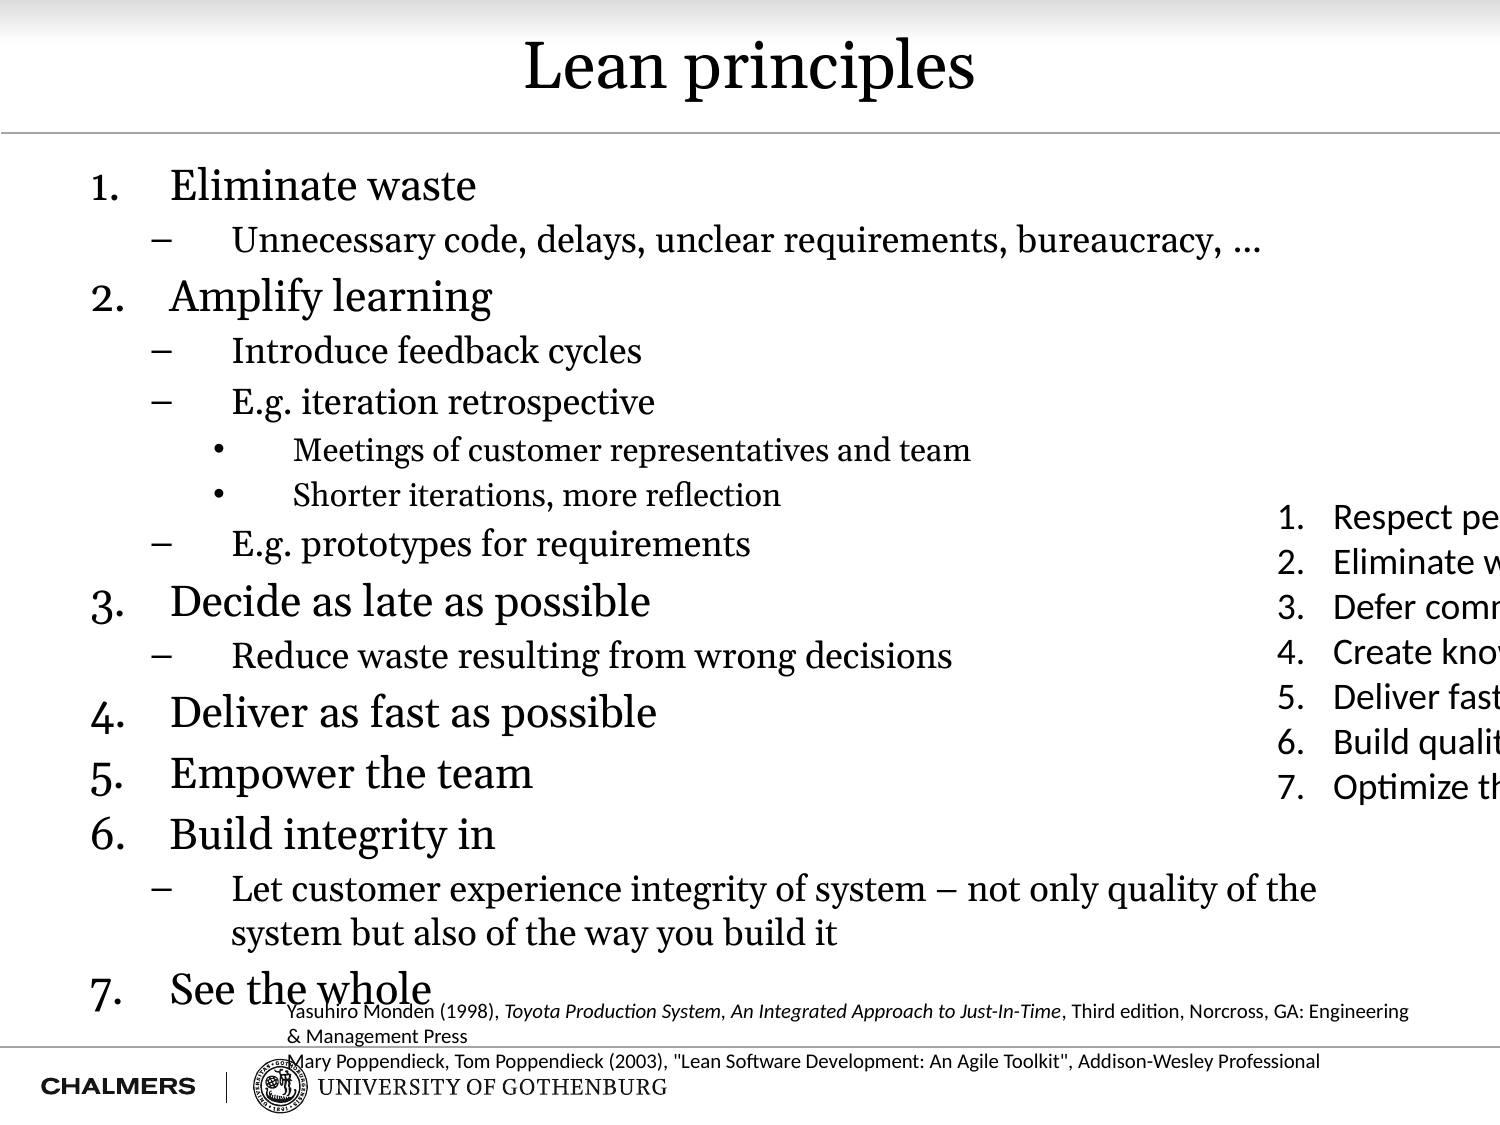

# Lean principles
Eliminate waste
Unnecessary code, delays, unclear requirements, bureaucracy, …
Amplify learning
Introduce feedback cycles
E.g. iteration retrospective
Meetings of customer representatives and team
Shorter iterations, more reflection
E.g. prototypes for requirements
Decide as late as possible
Reduce waste resulting from wrong decisions
Deliver as fast as possible
Empower the team
Build integrity in
Let customer experience integrity of system – not only quality of the system but also of the way you build it
See the whole
Respect people
Eliminate waste
Defer commitment
Create knowledge
Deliver fast
Build quality in
Optimize the whole

Yasuhiro Monden (1998), Toyota Production System, An Integrated Approach to Just-In-Time, Third edition, Norcross, GA: Engineering & Management Press
Mary Poppendieck, Tom Poppendieck (2003), "Lean Software Development: An Agile Toolkit", Addison-Wesley Professional